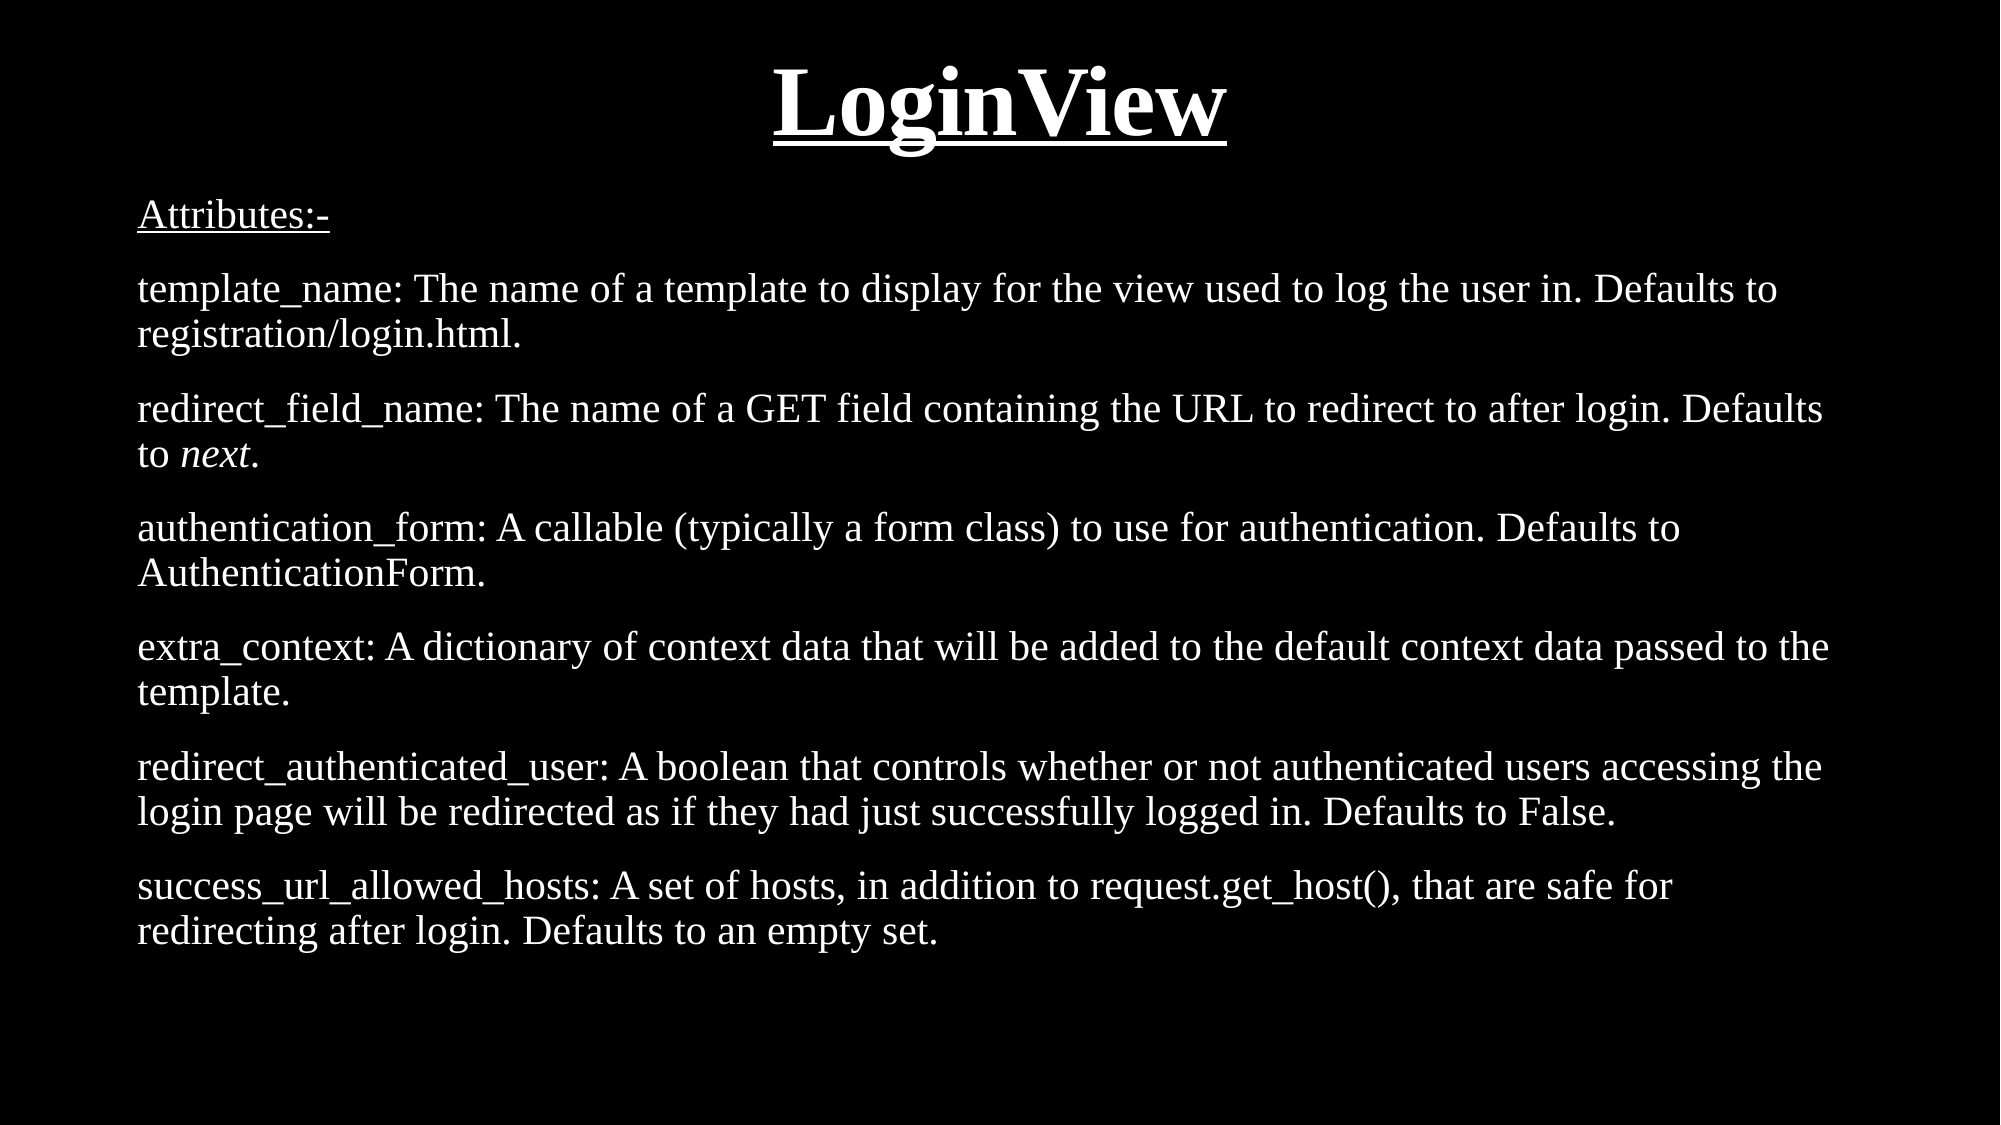

# LoginView
Attributes:-
template_name: The name of a template to display for the view used to log the user in. Defaults to registration/login.html.
redirect_field_name: The name of a GET field containing the URL to redirect to after login. Defaults to next.
authentication_form: A callable (typically a form class) to use for authentication. Defaults to AuthenticationForm.
extra_context: A dictionary of context data that will be added to the default context data passed to the template.
redirect_authenticated_user: A boolean that controls whether or not authenticated users accessing the login page will be redirected as if they had just successfully logged in. Defaults to False.
success_url_allowed_hosts: A set of hosts, in addition to request.get_host(), that are safe for redirecting after login. Defaults to an empty set.